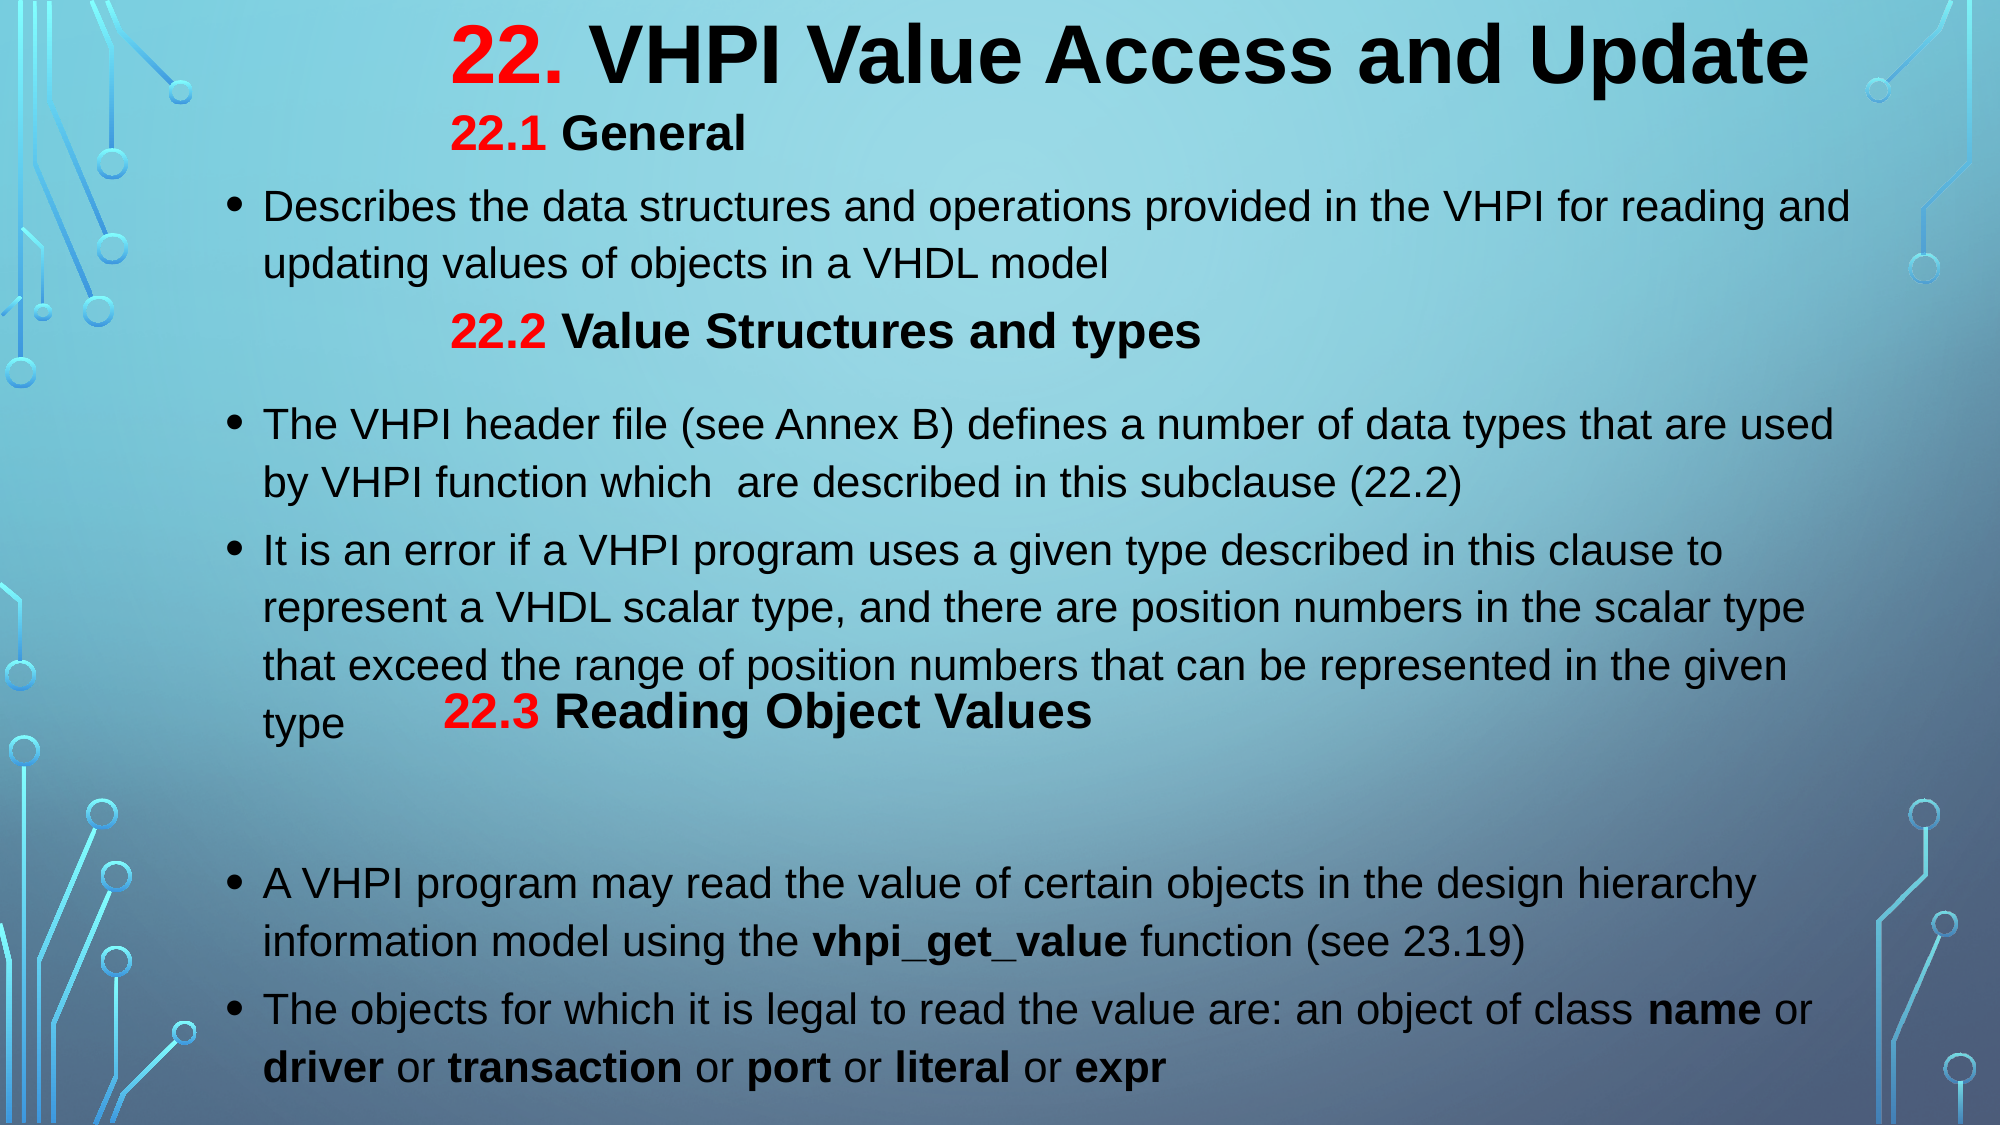

22. VHPI Value Access and Update
			22.1 General
Describes the data structures and operations provided in the VHPI for reading and updating values of objects in a VHDL model

The VHPI header file (see Annex B) defines a number of data types that are used by VHPI function which  are described in this subclause (22.2)
It is an error if a VHPI program uses a given type described in this clause to represent a VHDL scalar type, and there are position numbers in the scalar type that exceed the range of position numbers that can be represented in the given type

A VHPI program may read the value of certain objects in the design hierarchy information model using the vhpi_get_value function (see 23.19)
The objects for which it is legal to read the value are: an object of class name or driver or transaction or port or literal or expr

			22.2 Value Structures and types

			22.3 Reading Object Values